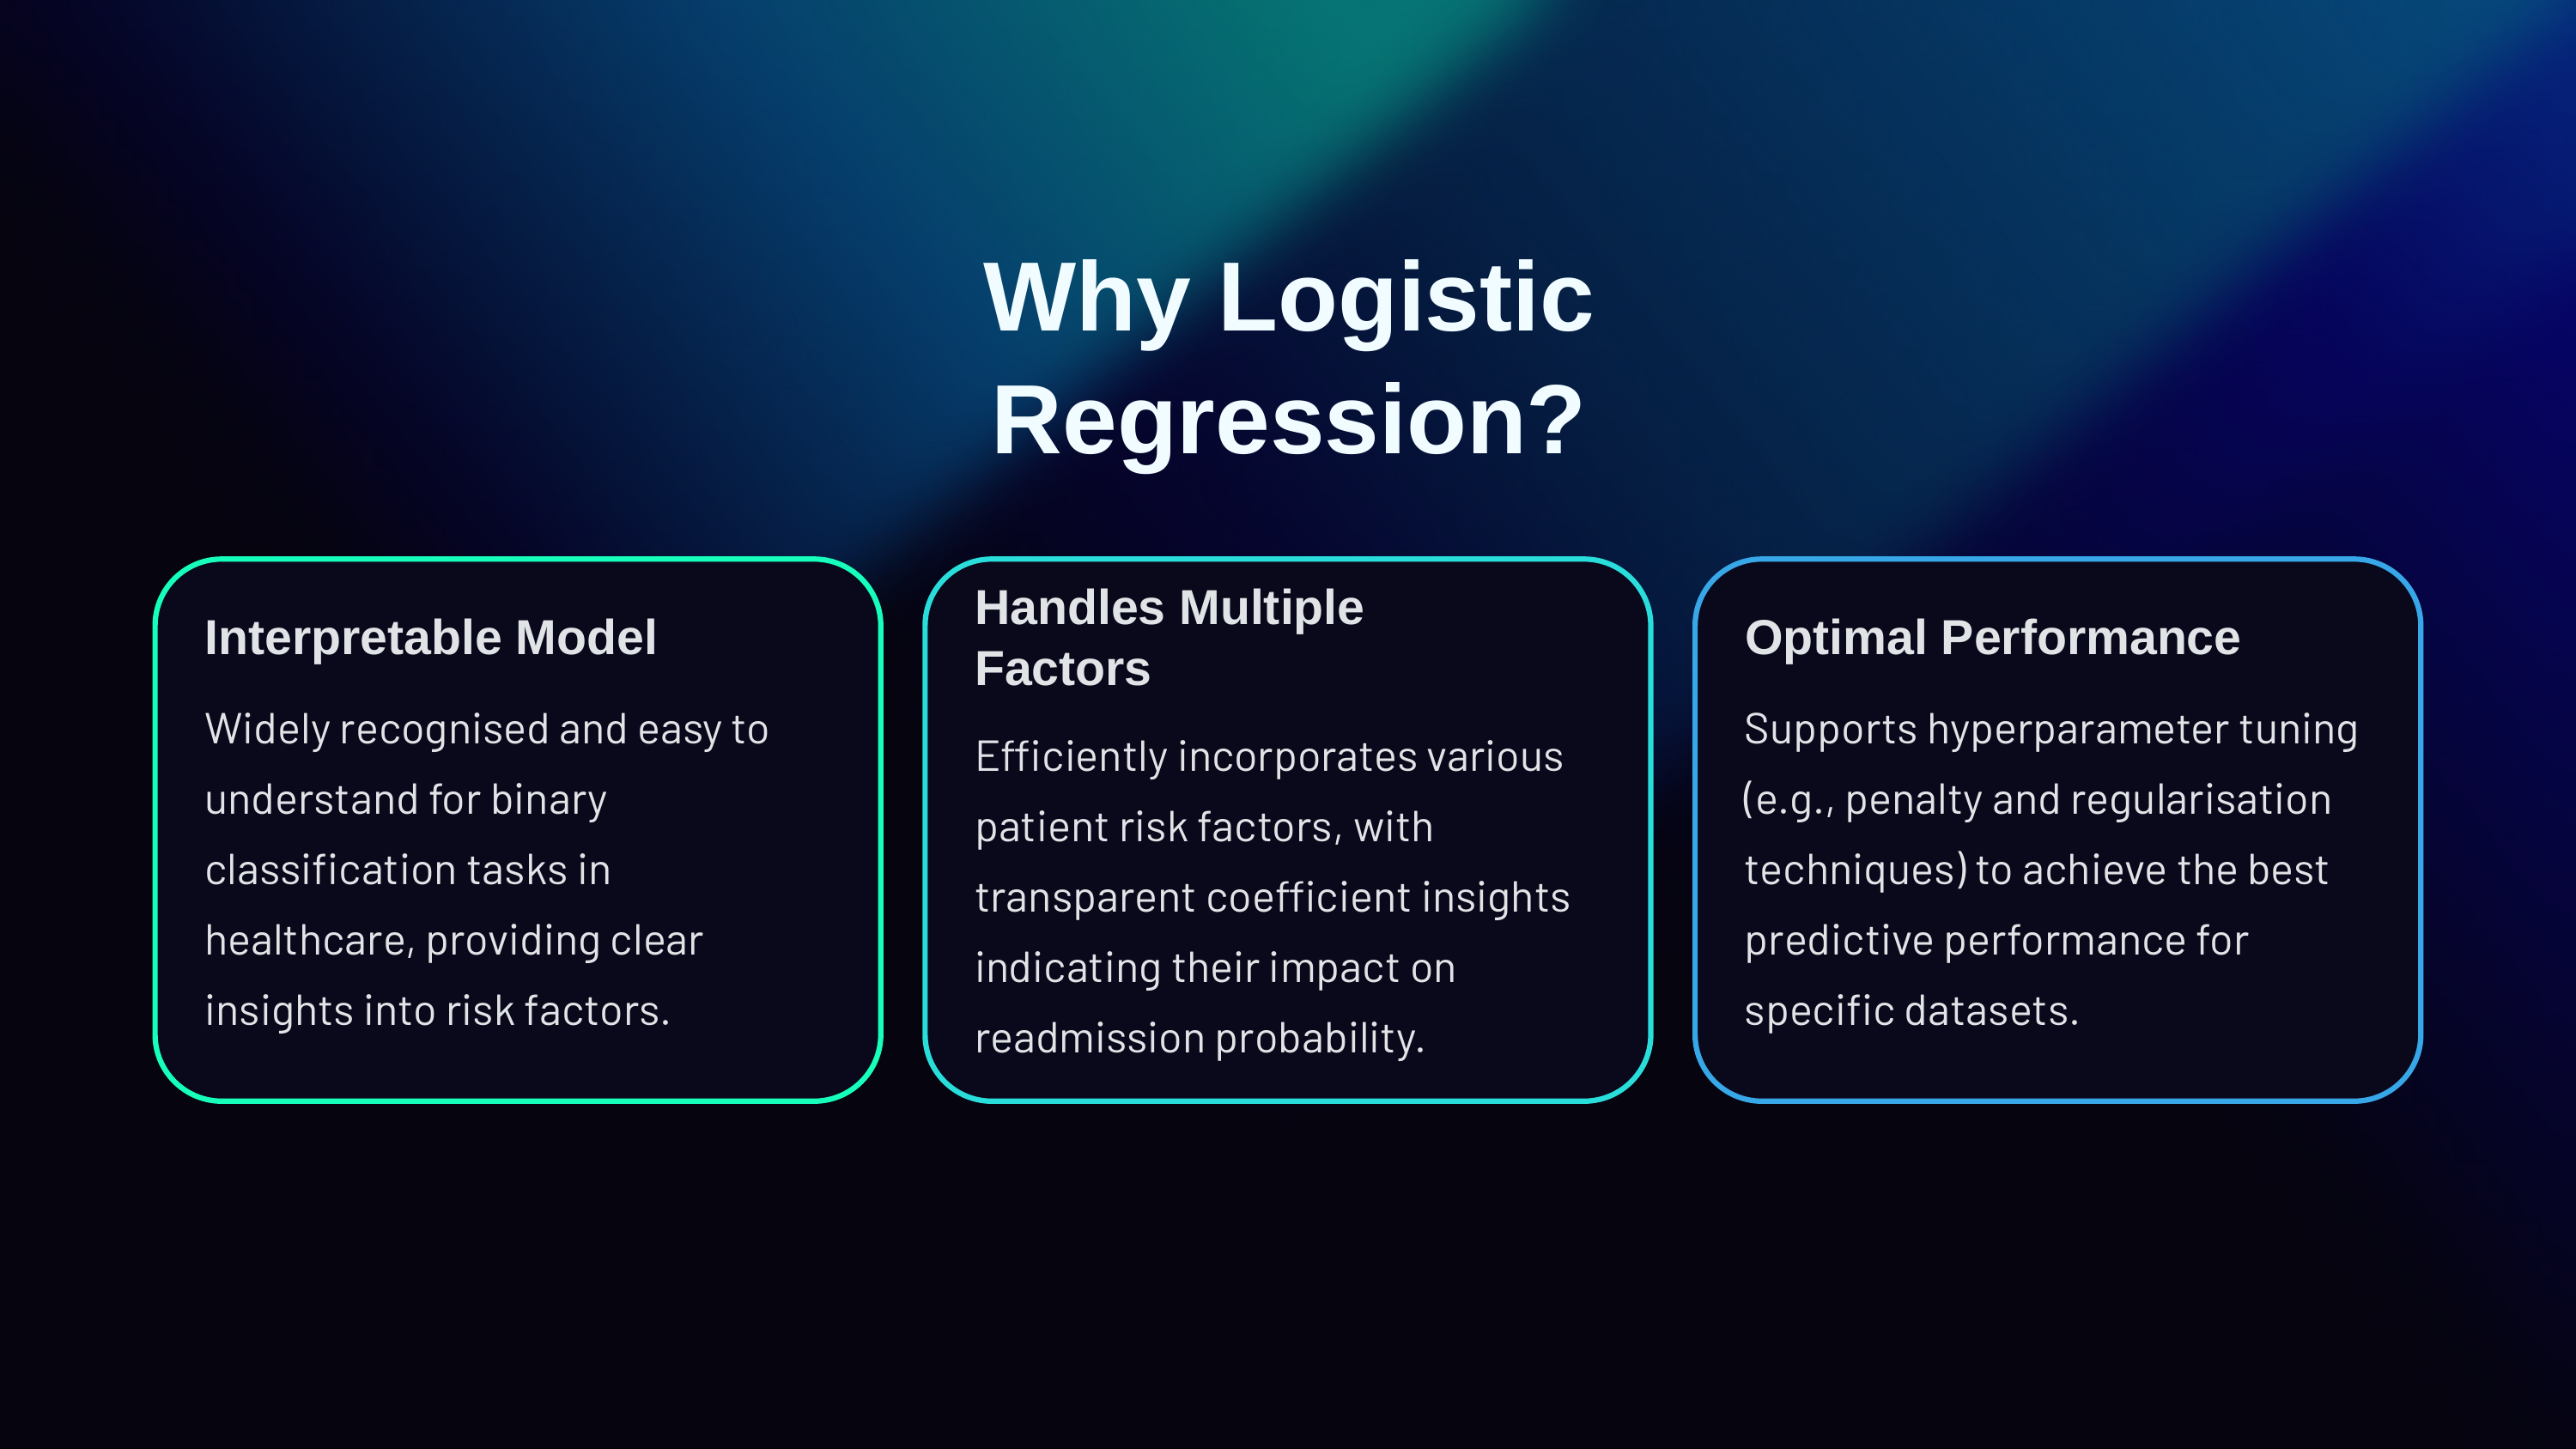

Why Logistic Regression?

Handles Multiple Factors
Interpretable Model
Optimal Performance
Widely recognised and easy to understand for binary classification tasks in healthcare, providing clear insights into risk factors.
Supports hyperparameter tuning (e.g., penalty and regularisation techniques) to achieve the best predictive performance for specific datasets.
Efficiently incorporates various patient risk factors, with transparent coefficient insights indicating their impact on readmission probability.